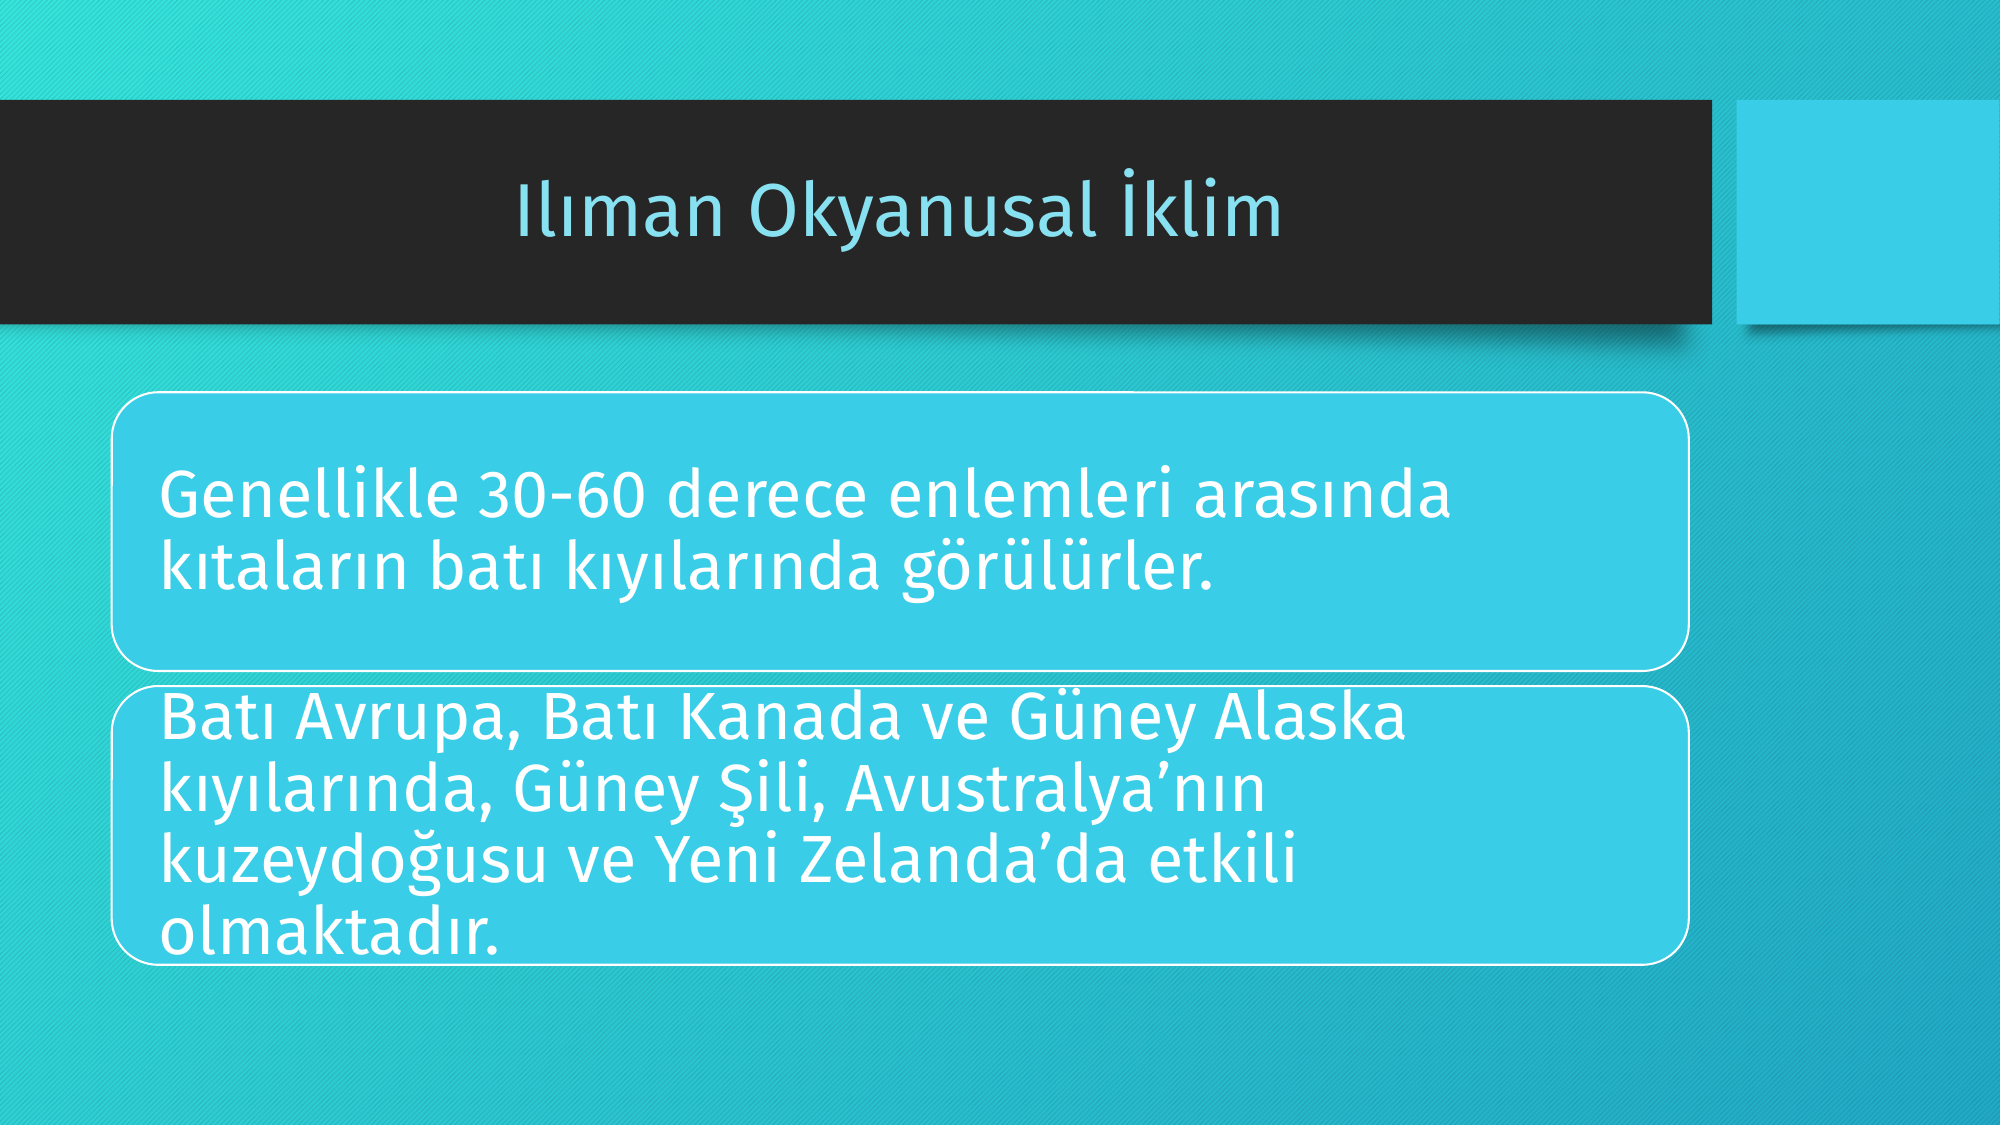

# Ilıman Okyanusal İklim
Genellikle 30-60 derece enlemleri arasında kıtaların batı kıyılarında görülürler.
Batı Avrupa, Batı Kanada ve Güney Alaska kıyılarında, Güney Şili, Avustralya’nın kuzeydoğusu ve Yeni Zelanda’da etkili olmaktadır.